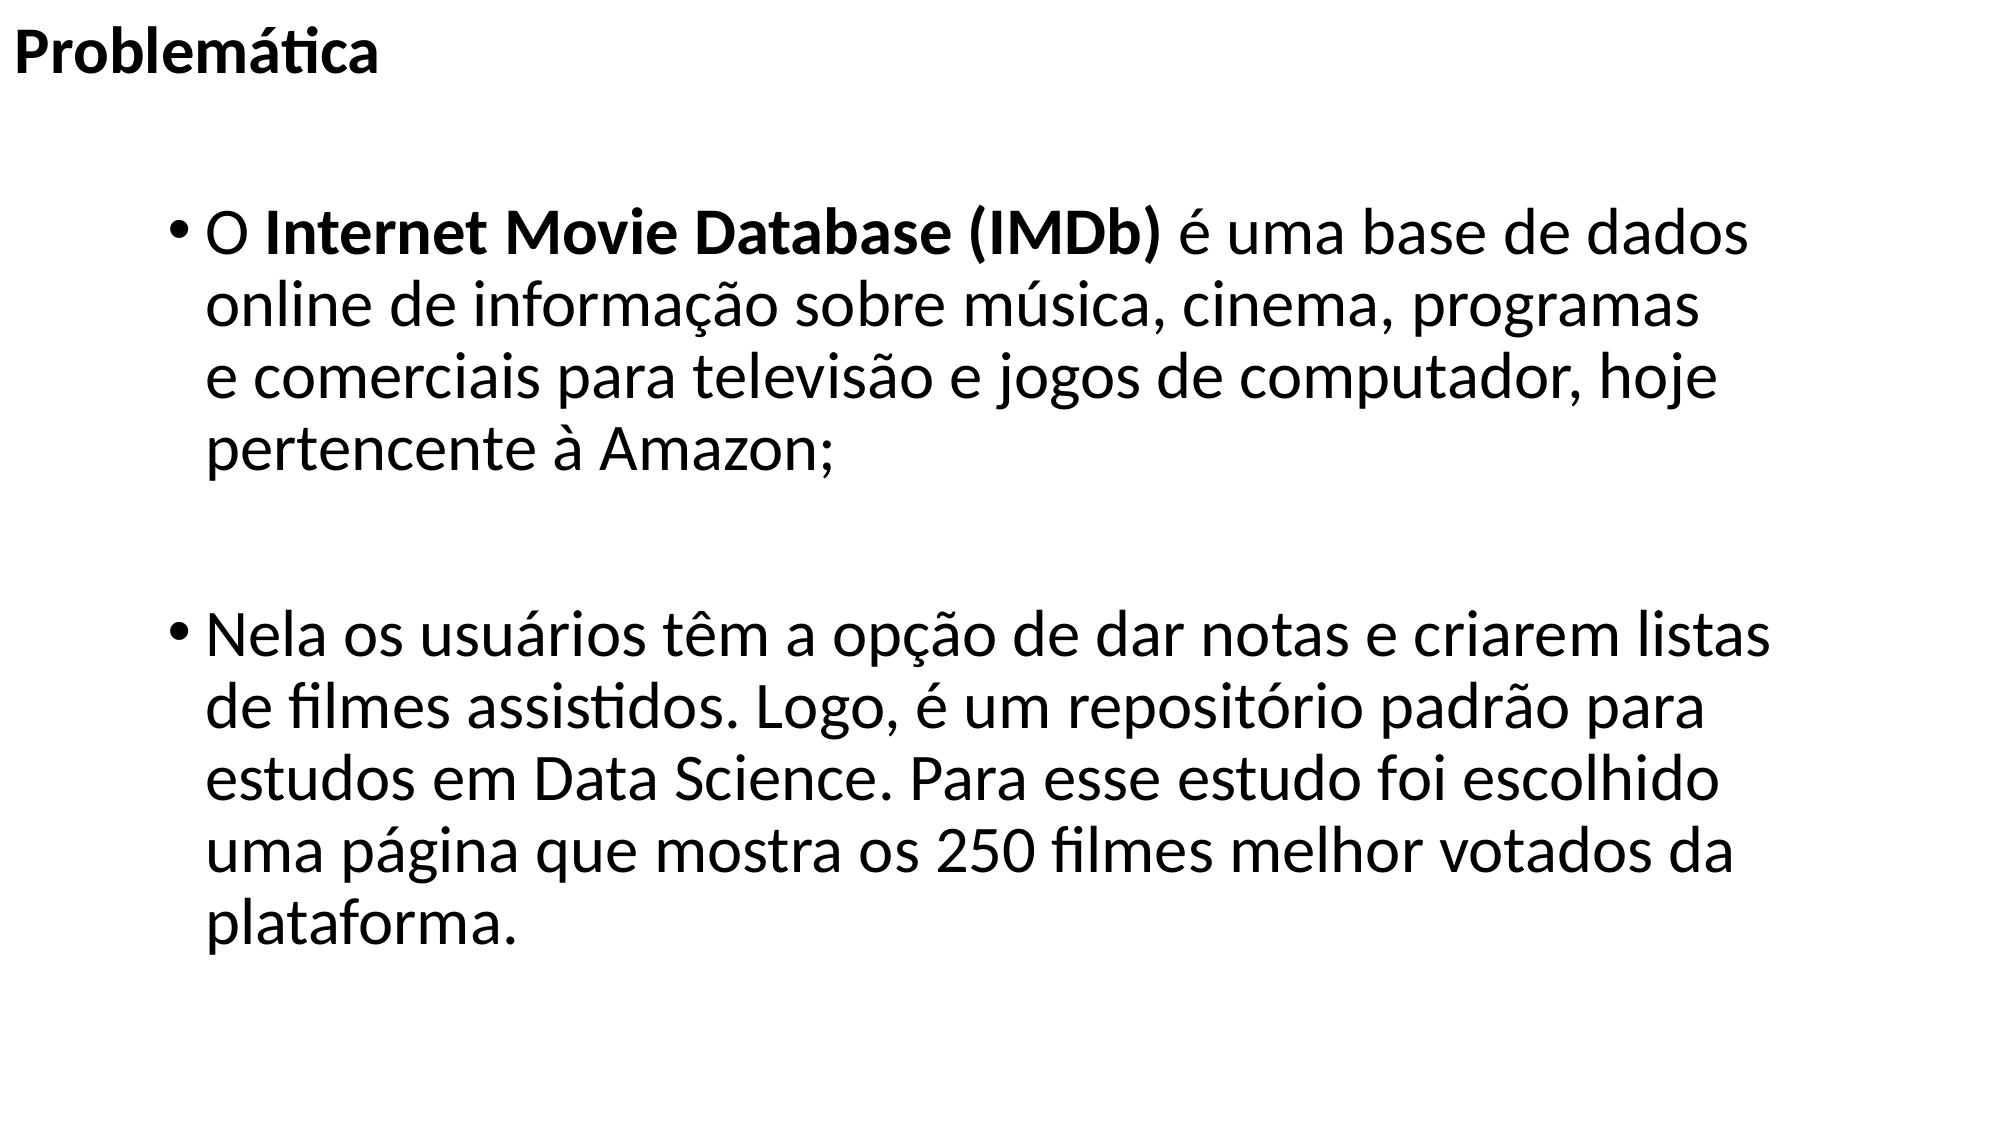

Problemática

O Internet Movie Database (IMDb) é uma base de dados online de informação sobre música, cinema, programas e comerciais para televisão e jogos de computador, hoje pertencente à Amazon;

Nela os usuários têm a opção de dar notas e criarem listas de filmes assistidos. Logo, é um repositório padrão para estudos em Data Science. Para esse estudo foi escolhido uma página que mostra os 250 filmes melhor votados da plataforma.